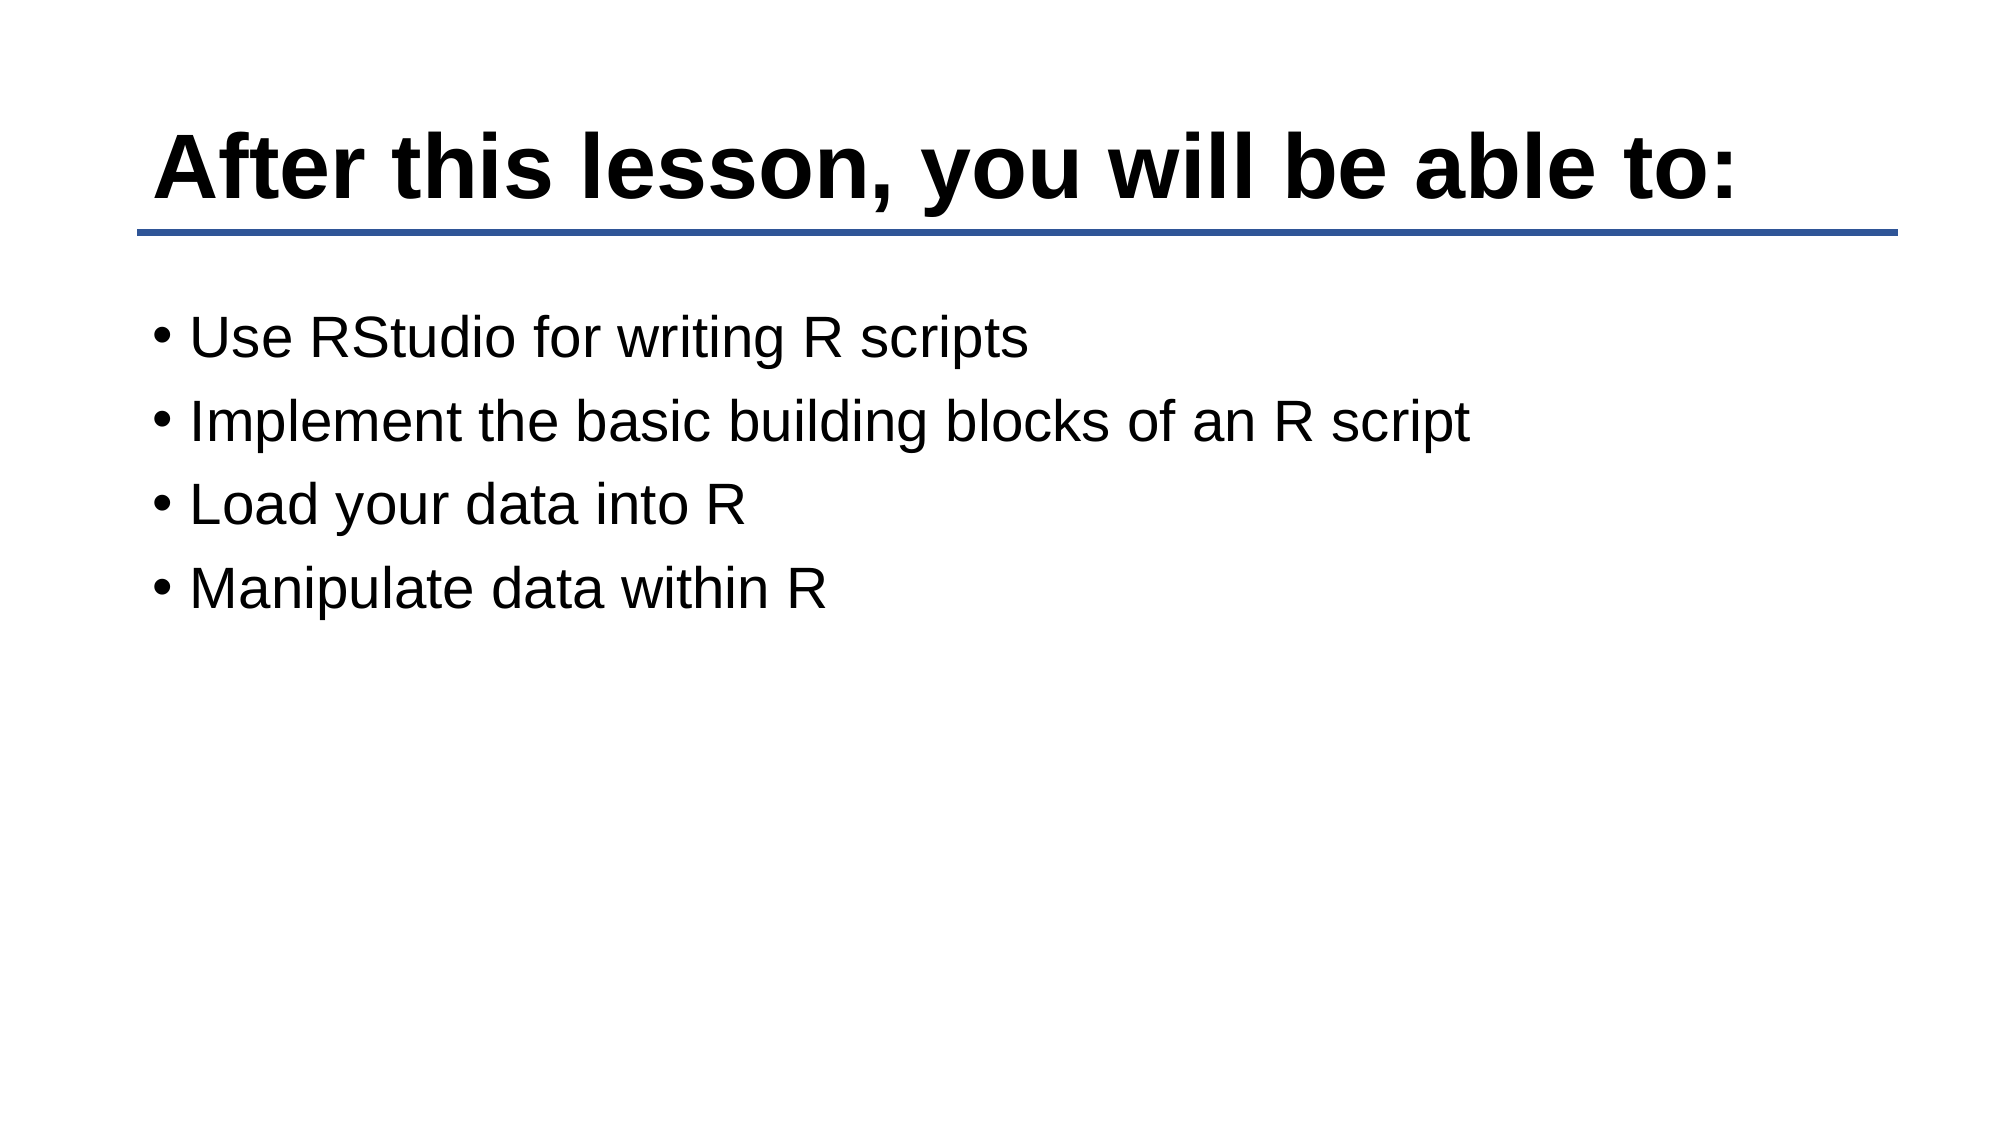

# After this lesson, you will be able to:
Use RStudio for writing R scripts
Implement the basic building blocks of an R script
Load your data into R
Manipulate data within R